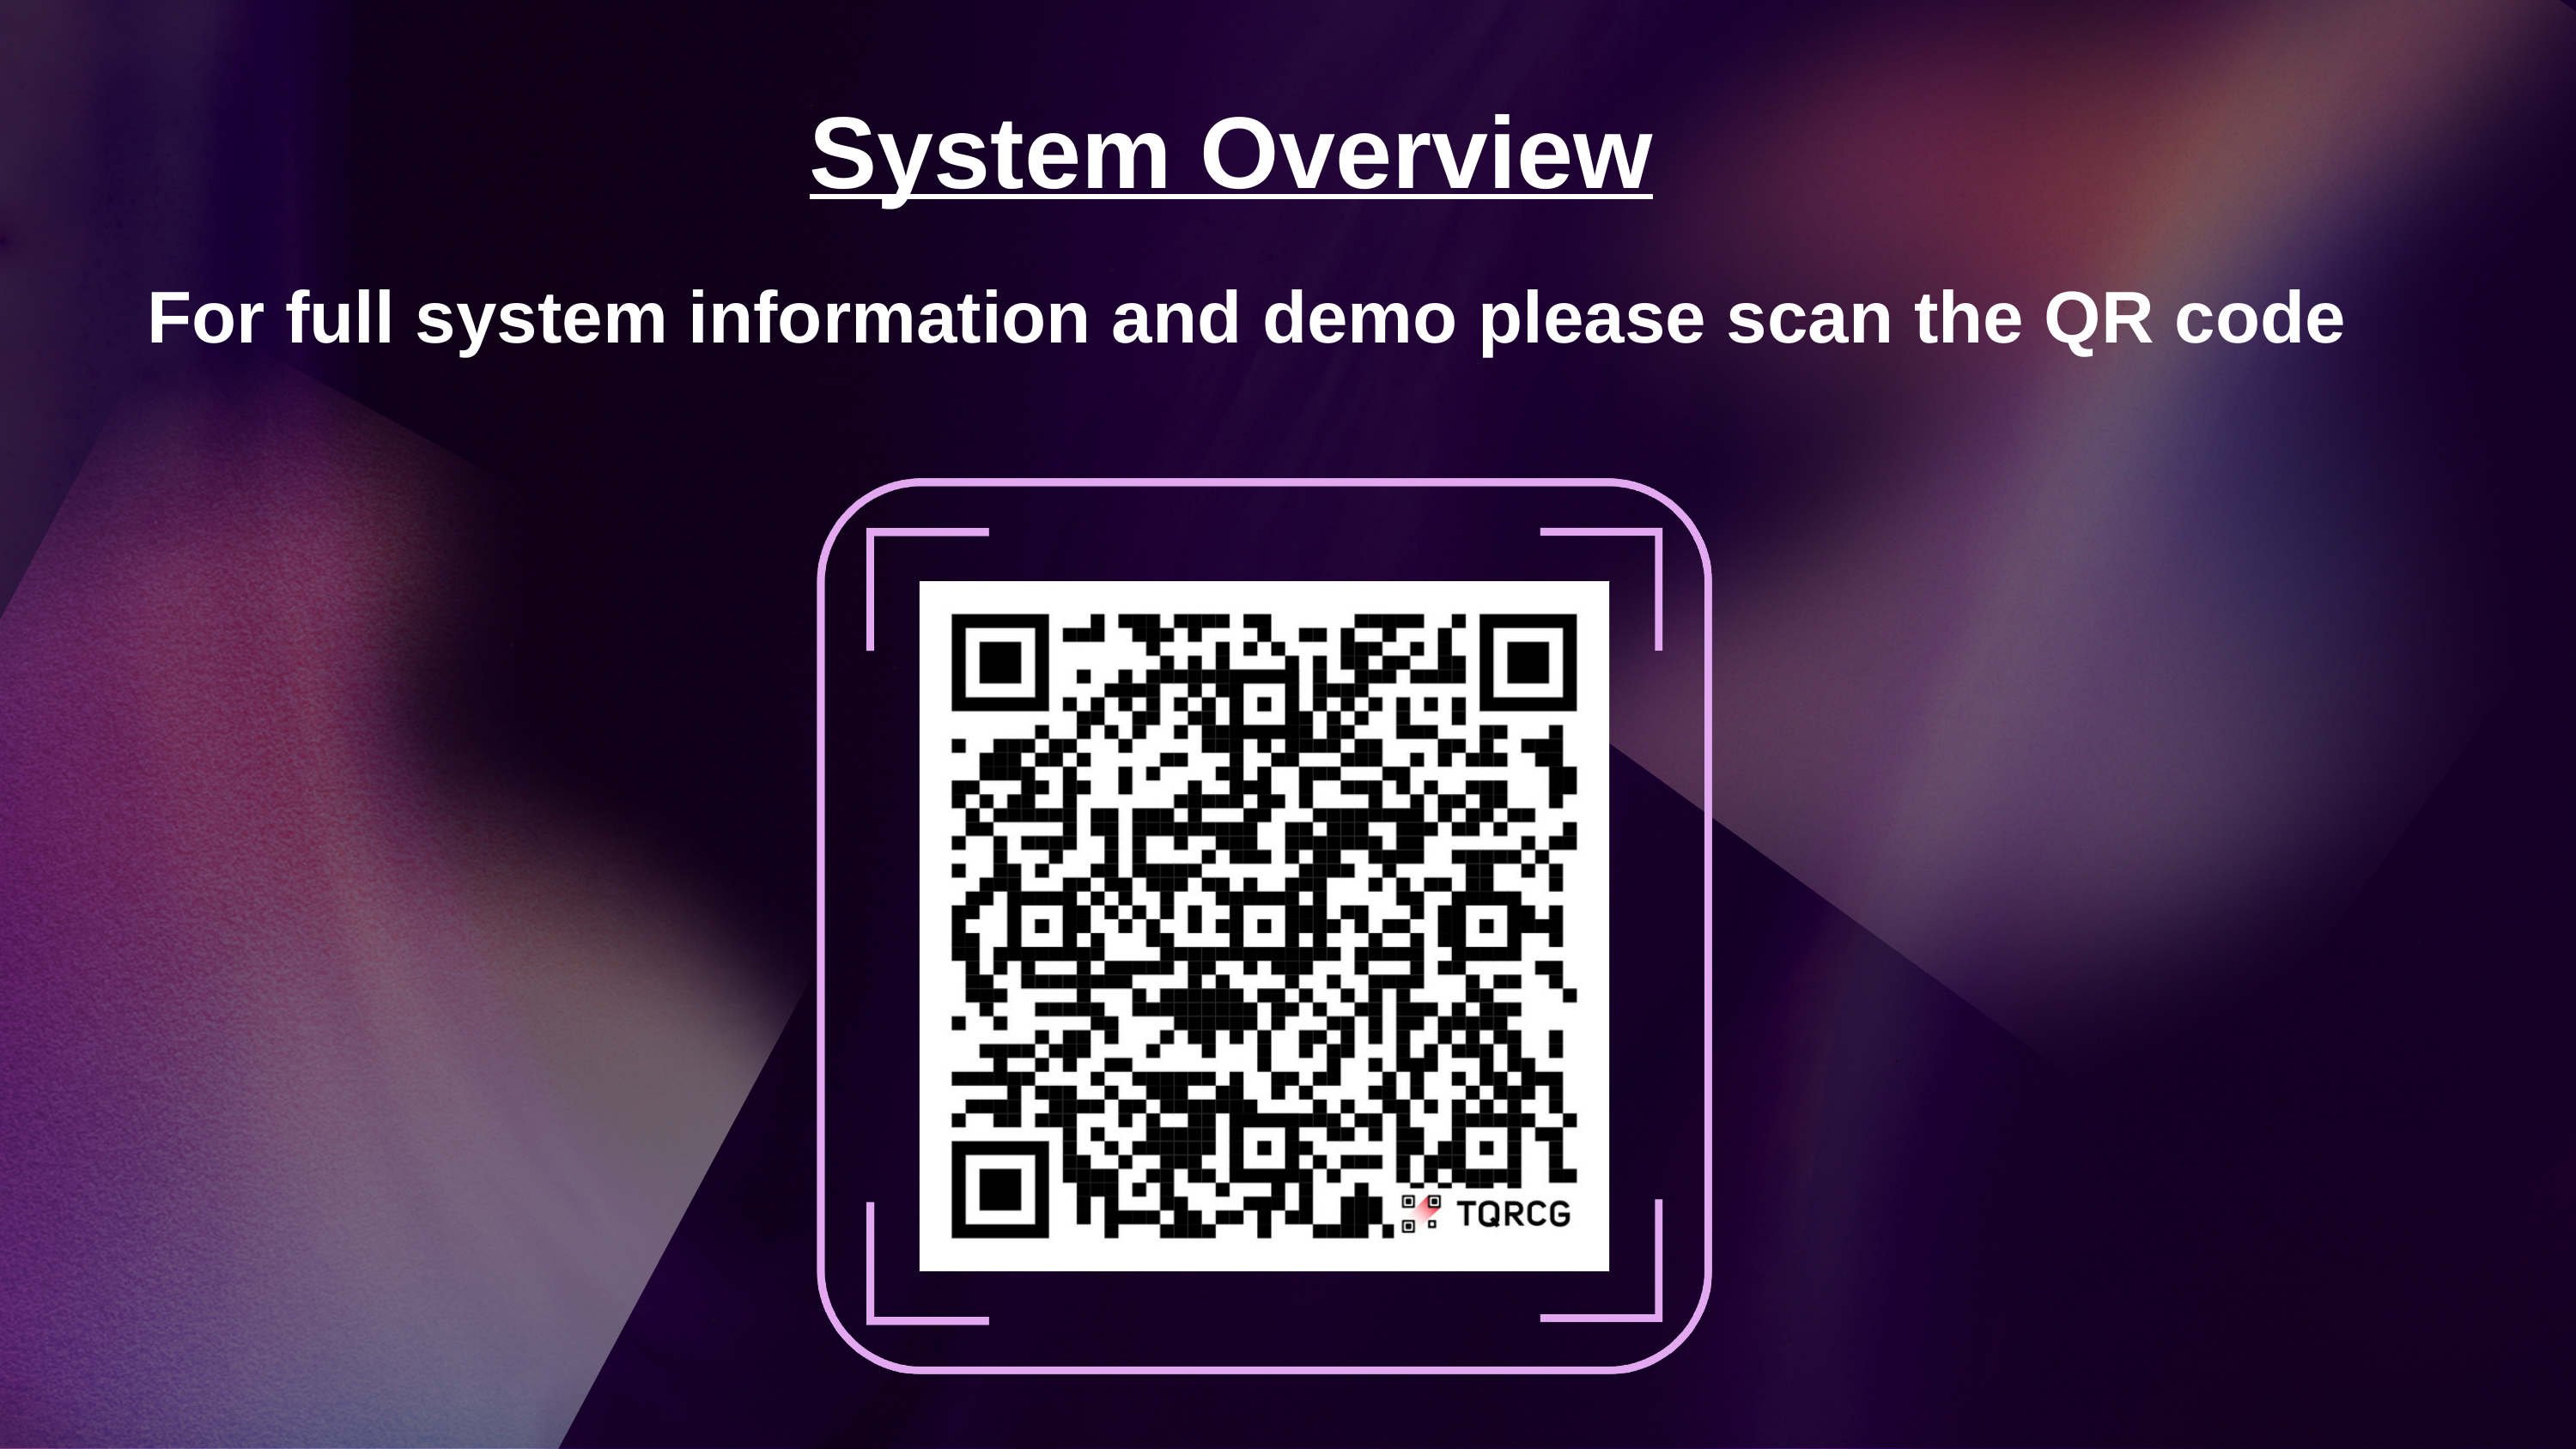

System Overview
For full system information and demo please scan the QR code